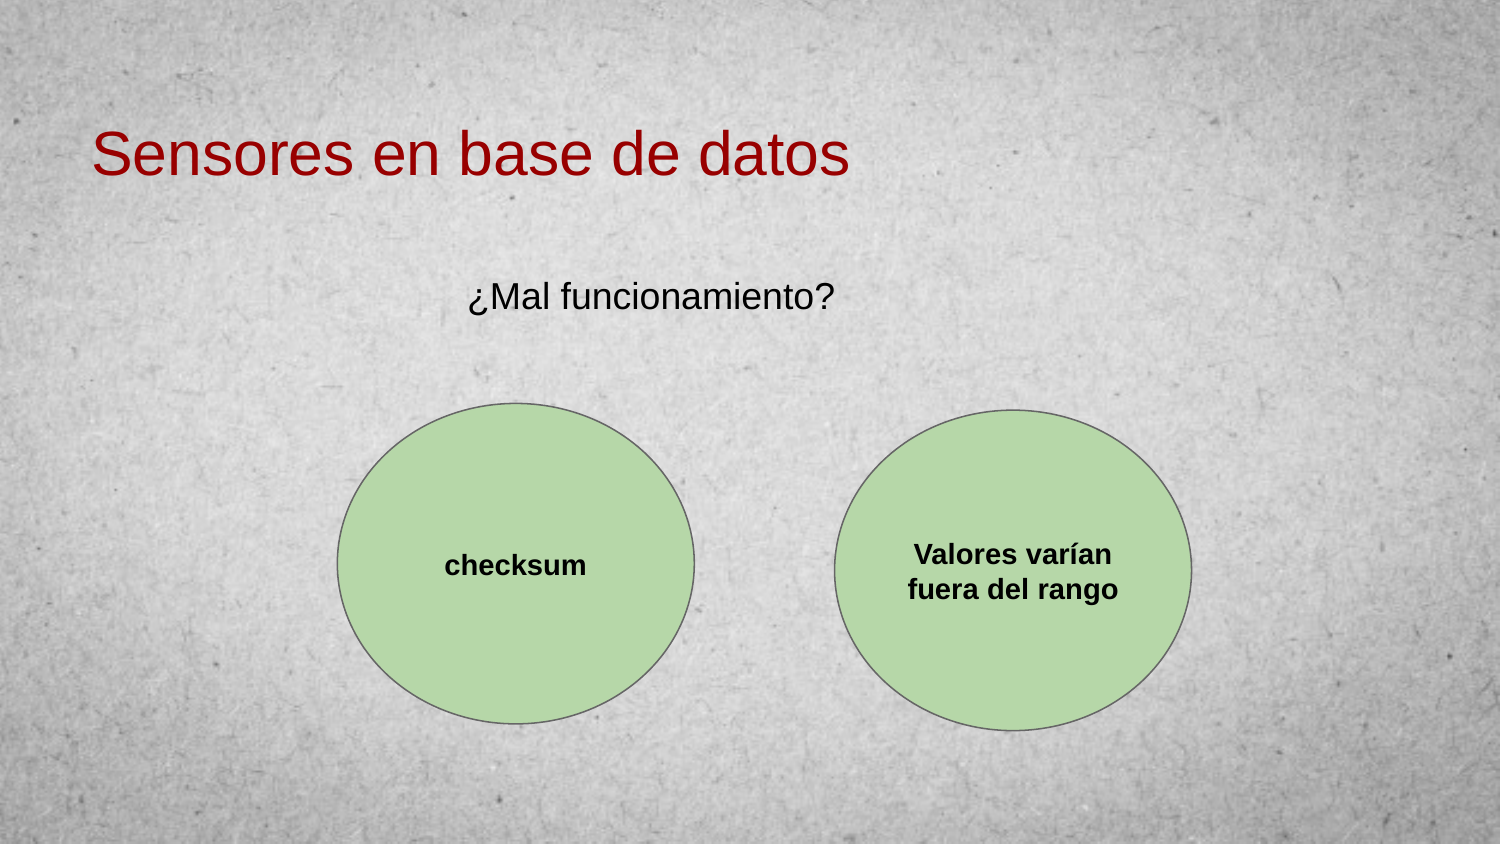

# Sensores en base de datos
¿Mal funcionamiento?
checksum
Valores varían fuera del rango